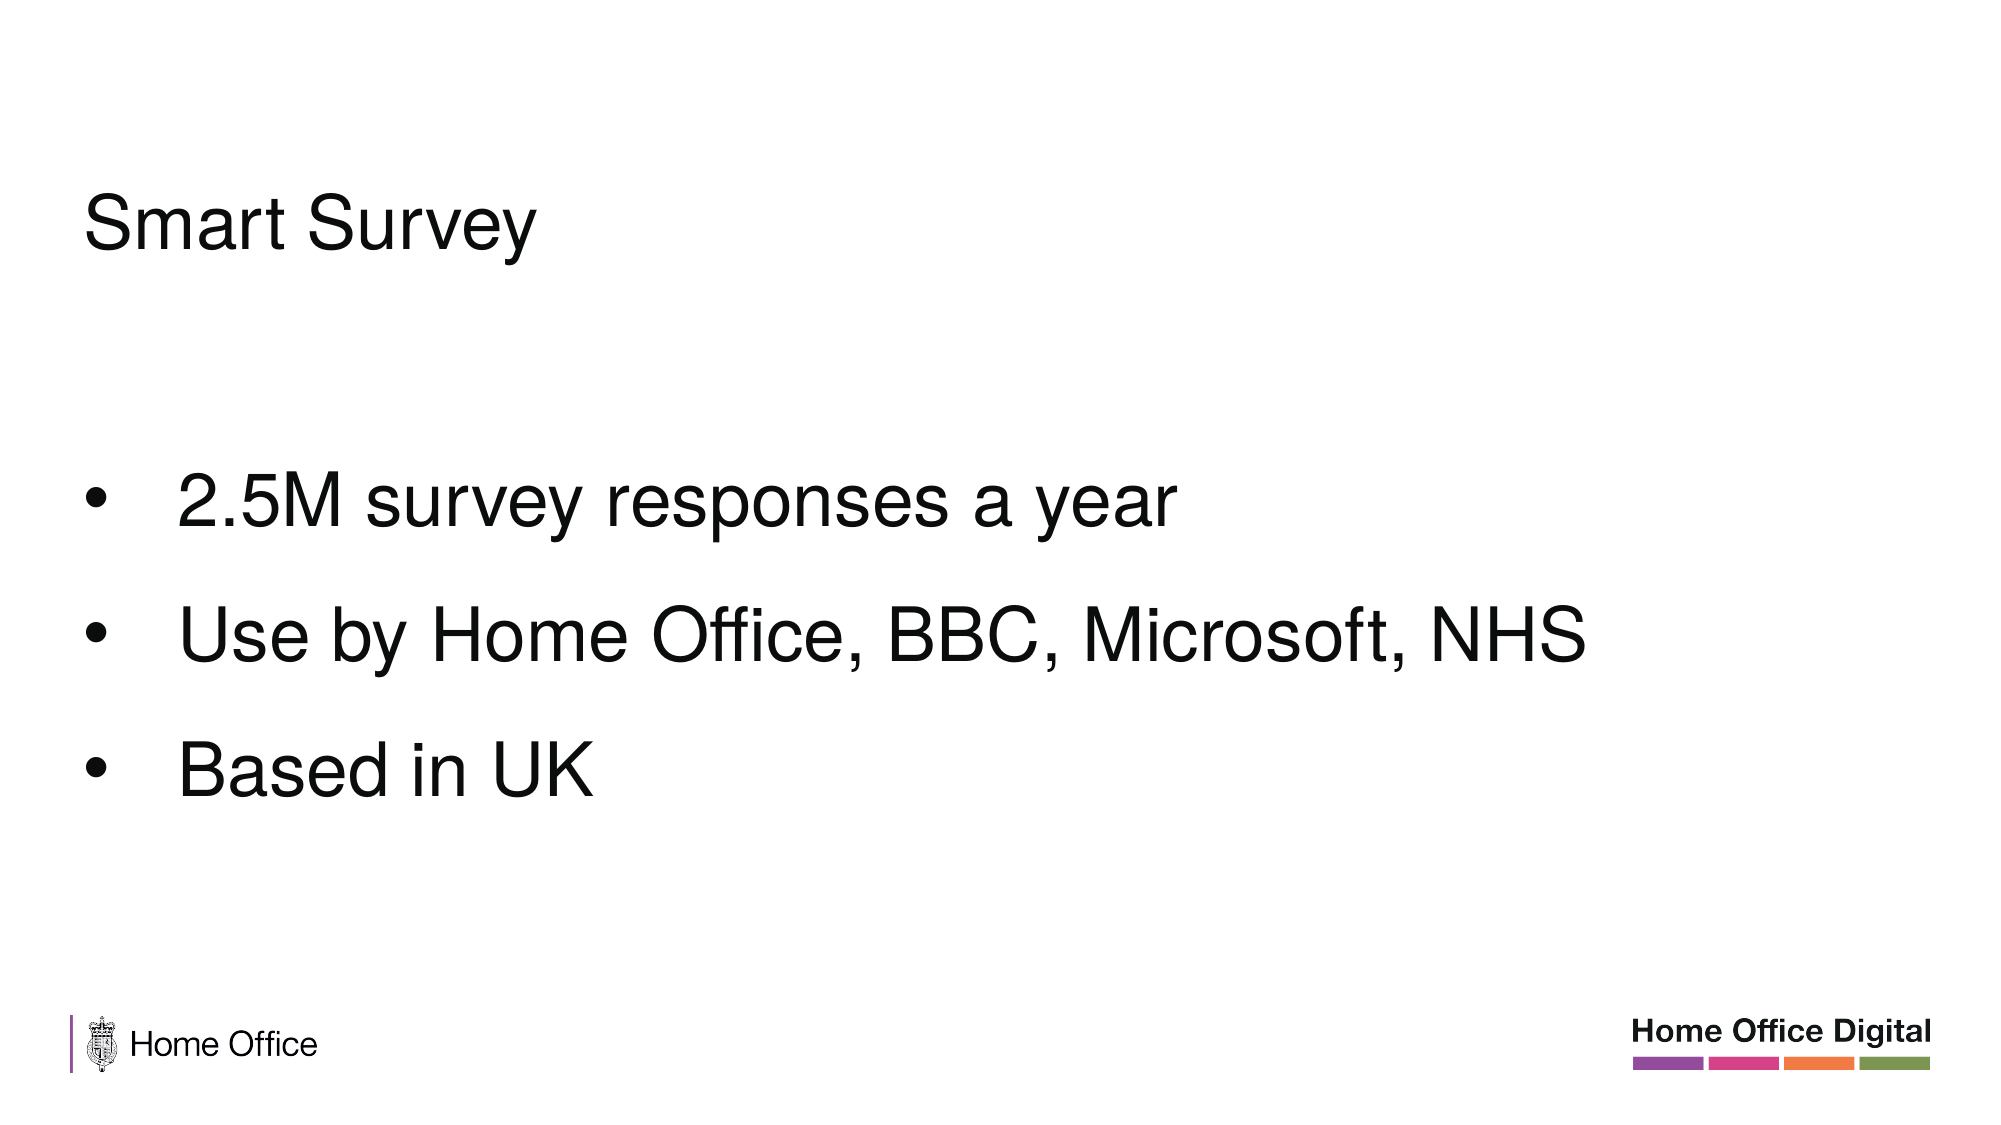

Smart Survey
2.5M survey responses a year
Use by Home Office, BBC, Microsoft, NHS
Based in UK